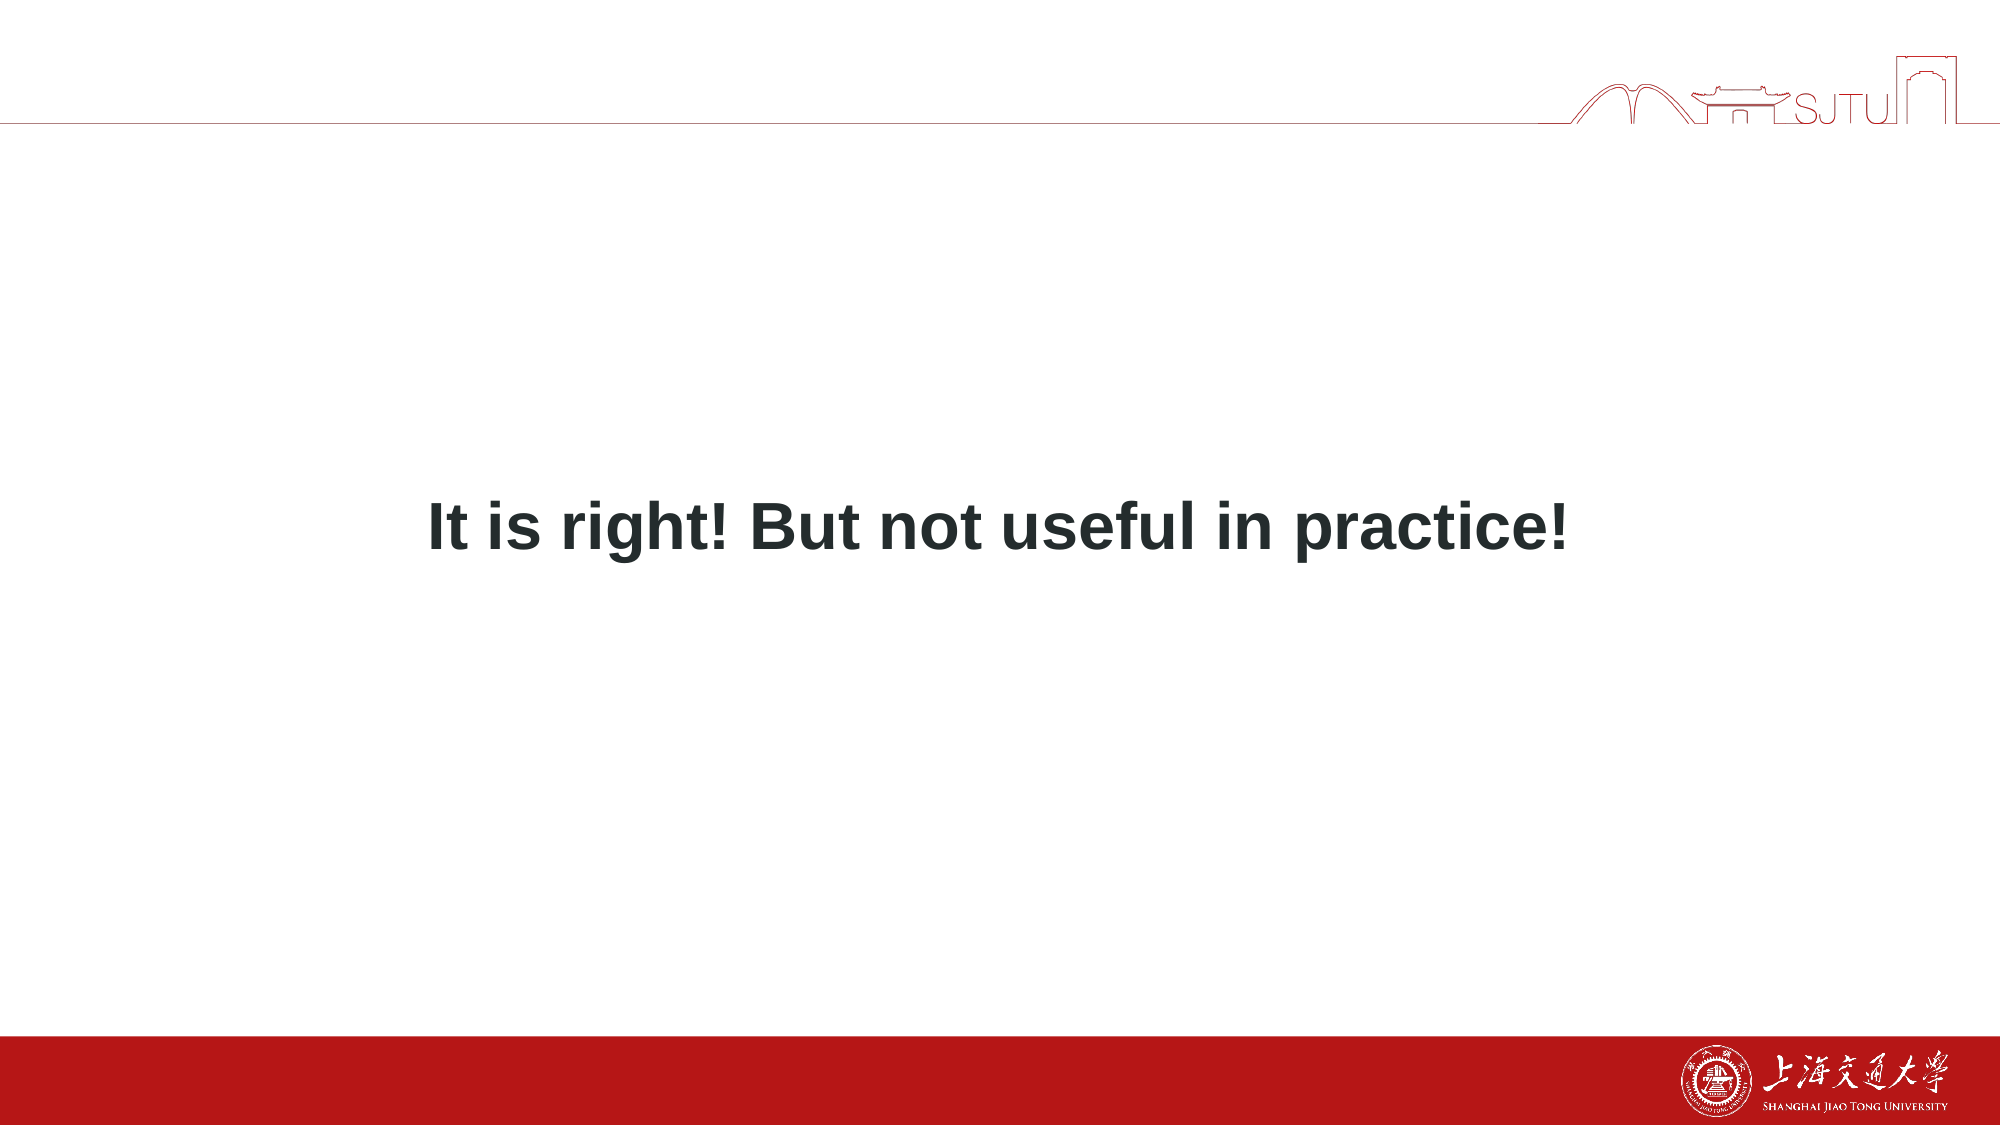

It is right! But not useful in practice!